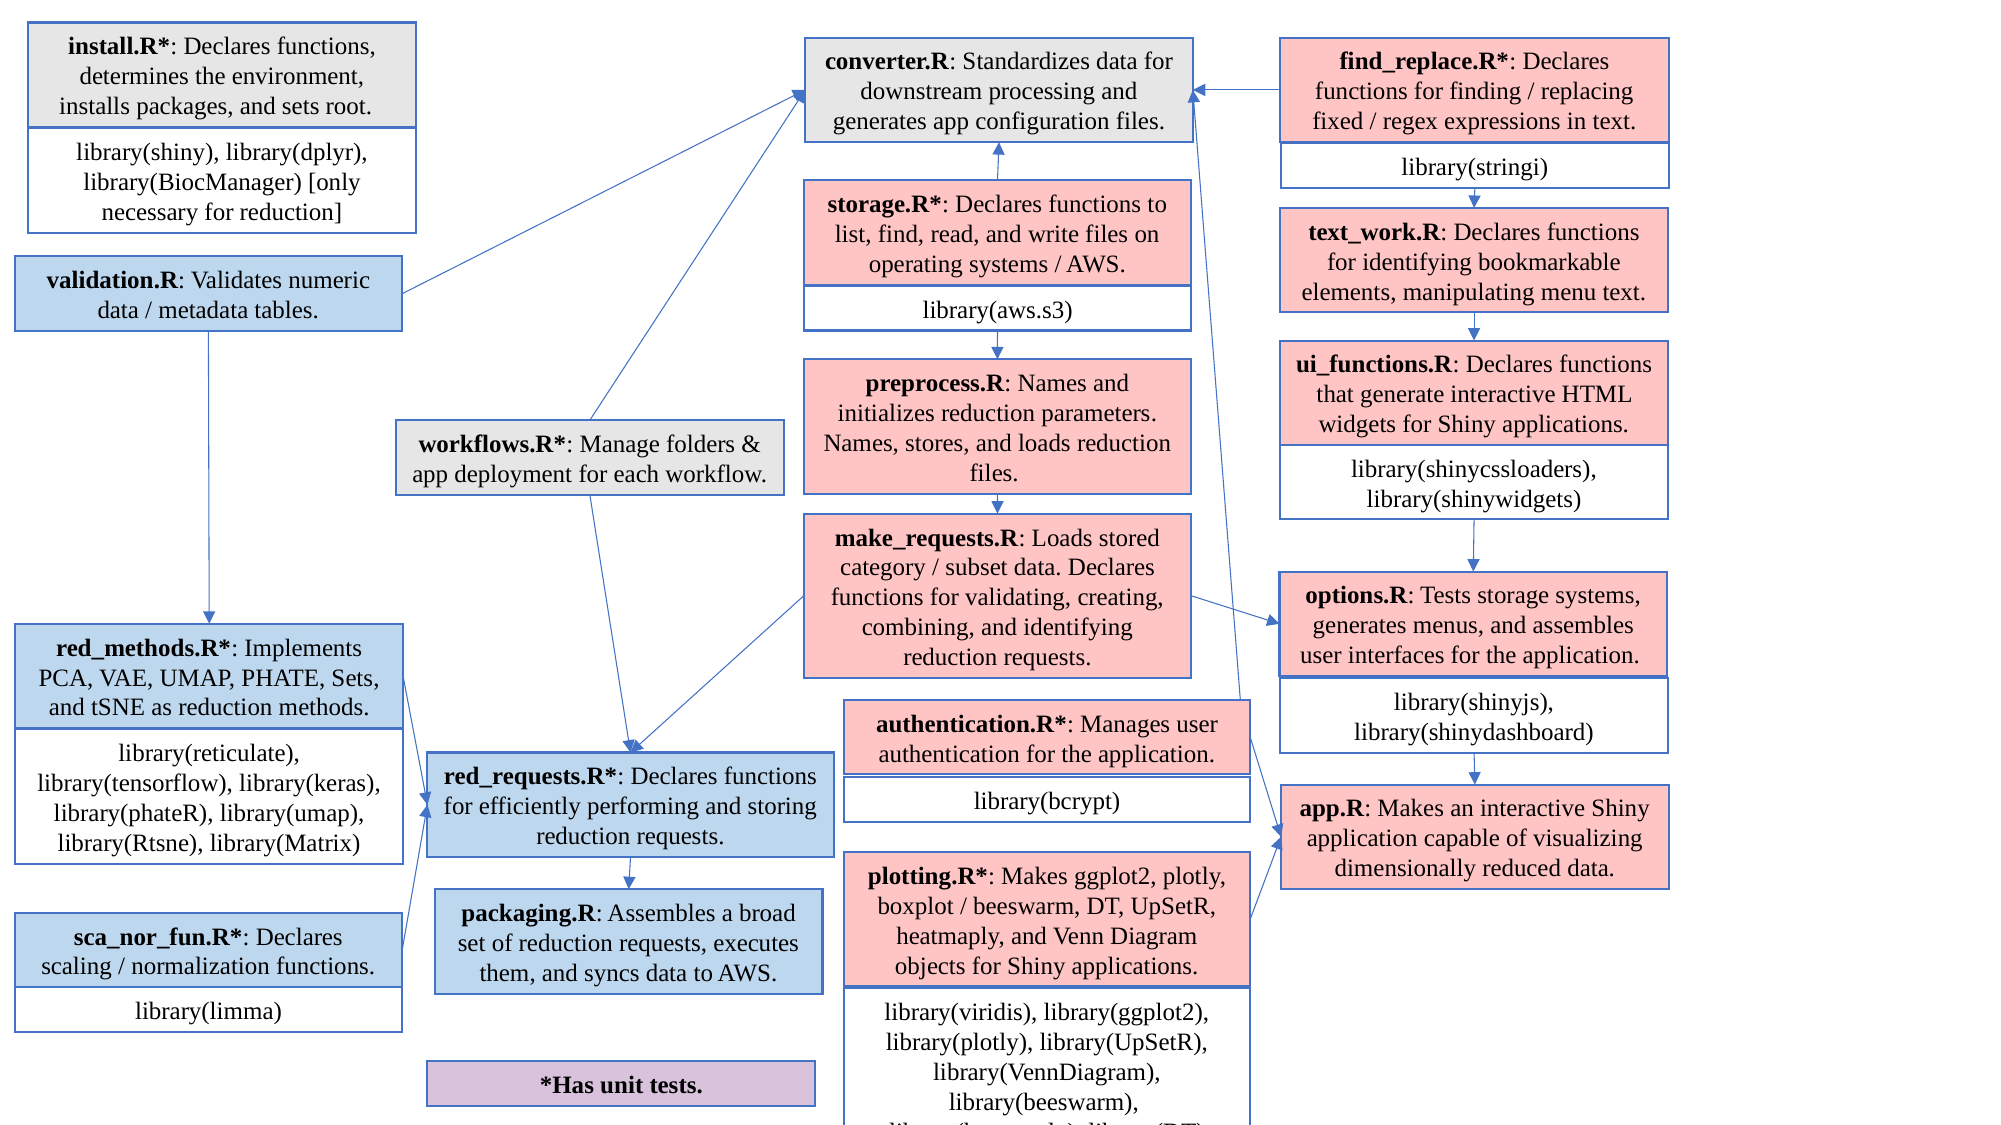

install.R*: Declares functions, determines the environment, installs packages, and sets root.
converter.R: Standardizes data for downstream processing and generates app configuration files.
find_replace.R*: Declares functions for finding / replacing fixed / regex expressions in text.
library(shiny), library(dplyr), library(BiocManager) [only necessary for reduction]
library(stringi)
storage.R*: Declares functions to list, find, read, and write files on operating systems / AWS.
text_work.R: Declares functions for identifying bookmarkable elements, manipulating menu text.
validation.R: Validates numeric data / metadata tables.
library(aws.s3)
ui_functions.R: Declares functions that generate interactive HTML widgets for Shiny applications.
preprocess.R: Names and initializes reduction parameters. Names, stores, and loads reduction files.
workflows.R*: Manage folders & app deployment for each workflow.
library(shinycssloaders), library(shinywidgets)
make_requests.R: Loads stored category / subset data. Declares functions for validating, creating, combining, and identifying reduction requests.
options.R: Tests storage systems, generates menus, and assembles user interfaces for the application.
red_methods.R*: Implements PCA, VAE, UMAP, PHATE, Sets, and tSNE as reduction methods.
library(shinyjs), library(shinydashboard)
authentication.R*: Manages user authentication for the application.
library(reticulate), library(tensorflow), library(keras), library(phateR), library(umap), library(Rtsne), library(Matrix)
red_requests.R*: Declares functions for efficiently performing and storing reduction requests.
library(bcrypt)
app.R: Makes an interactive Shiny application capable of visualizing dimensionally reduced data.
plotting.R*: Makes ggplot2, plotly, boxplot / beeswarm, DT, UpSetR, heatmaply, and Venn Diagram objects for Shiny applications.
packaging.R: Assembles a broad set of reduction requests, executes them, and syncs data to AWS.
sca_nor_fun.R*: Declares scaling / normalization functions.
library(limma)
library(viridis), library(ggplot2), library(plotly), library(UpSetR), library(VennDiagram),
library(beeswarm),  library(heatmaply), library(DT)
*Has unit tests.